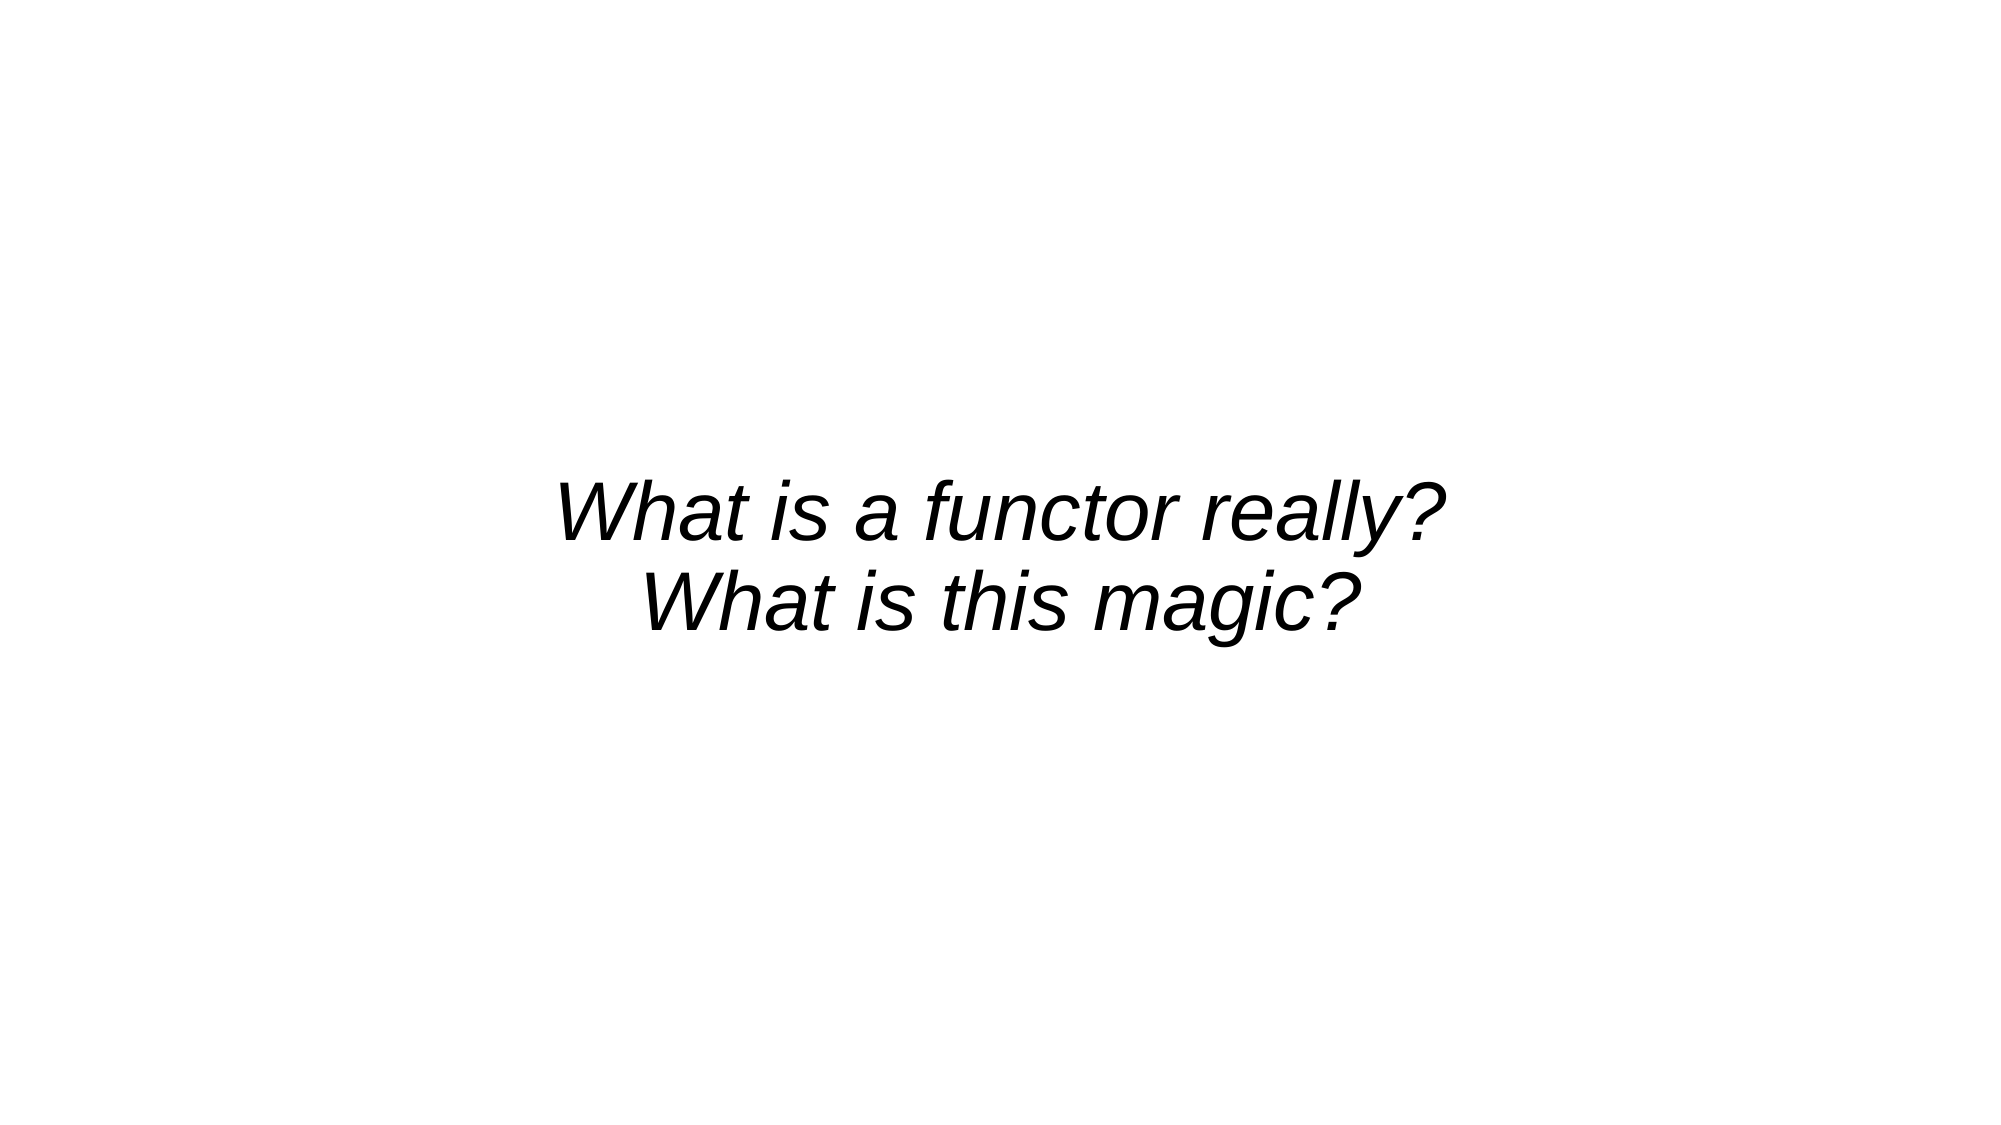

What is a functor really?
What is this magic?